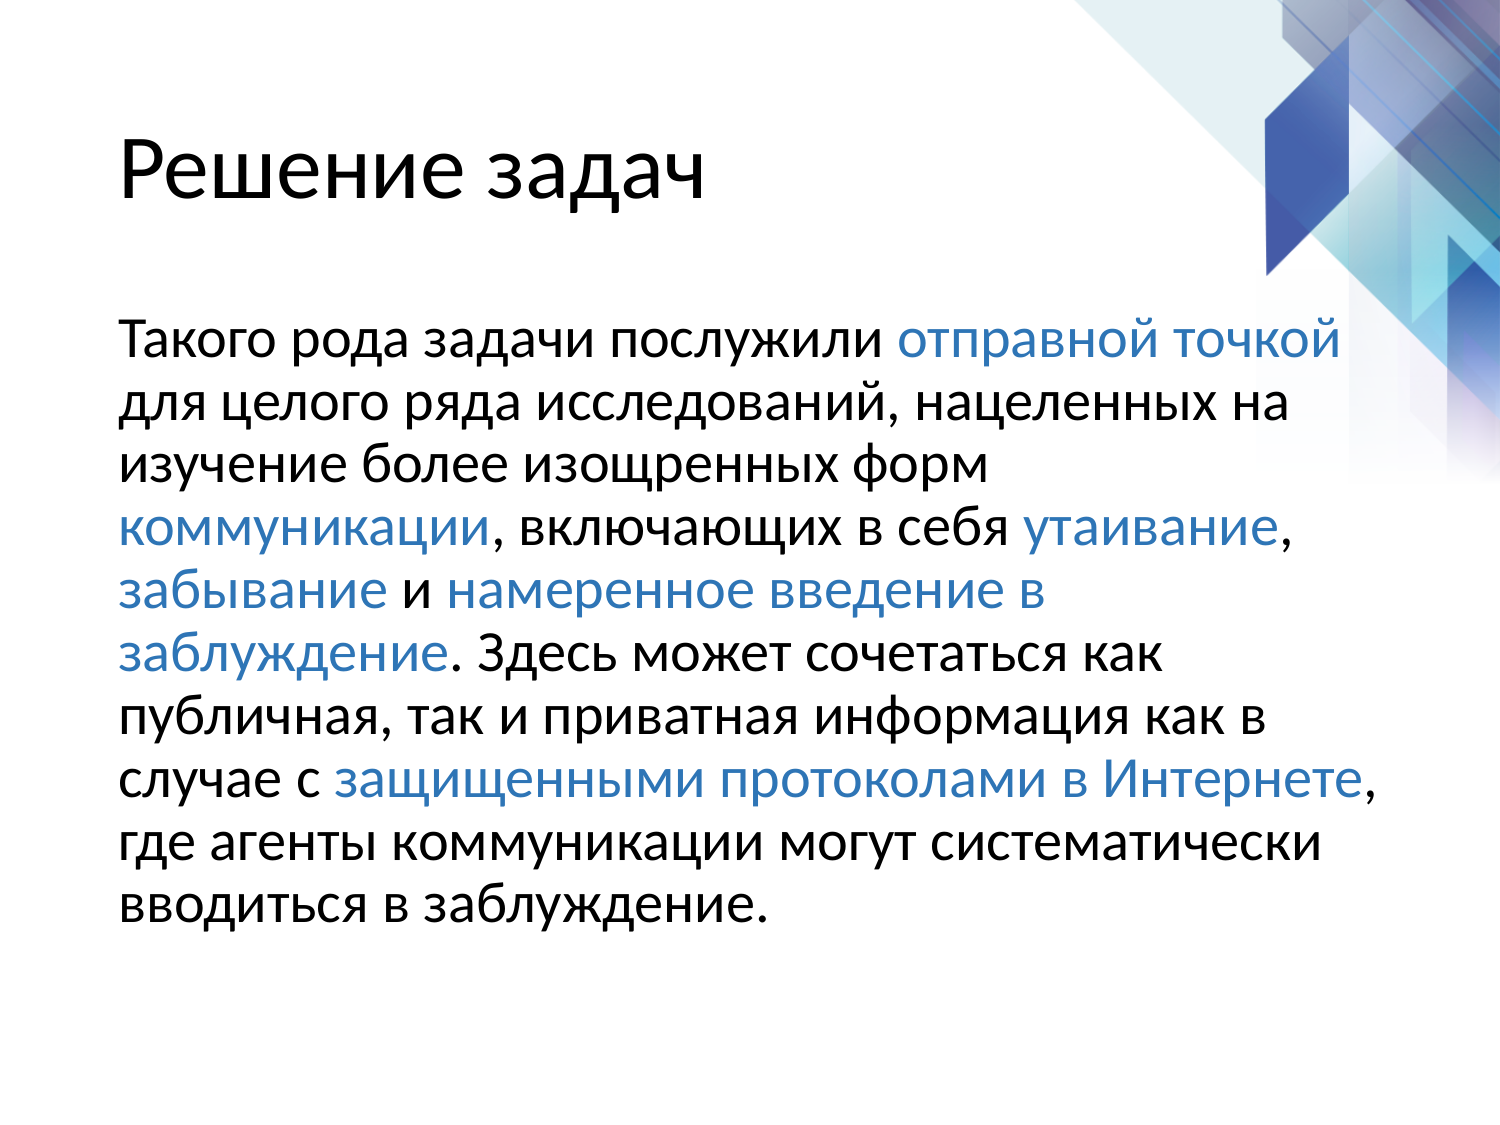

# Решение задач
Такого рода задачи послужили отправной точкой для целого ряда исследований, нацеленных на изучение более изощренных форм коммуникации, включающих в себя утаивание, забывание и намеренное введение в заблуждение. Здесь может сочетаться как публичная, так и приватная информация как в случае с защищенными протоколами в Интернете, где агенты коммуникации могут систематически вводиться в заблуждение.